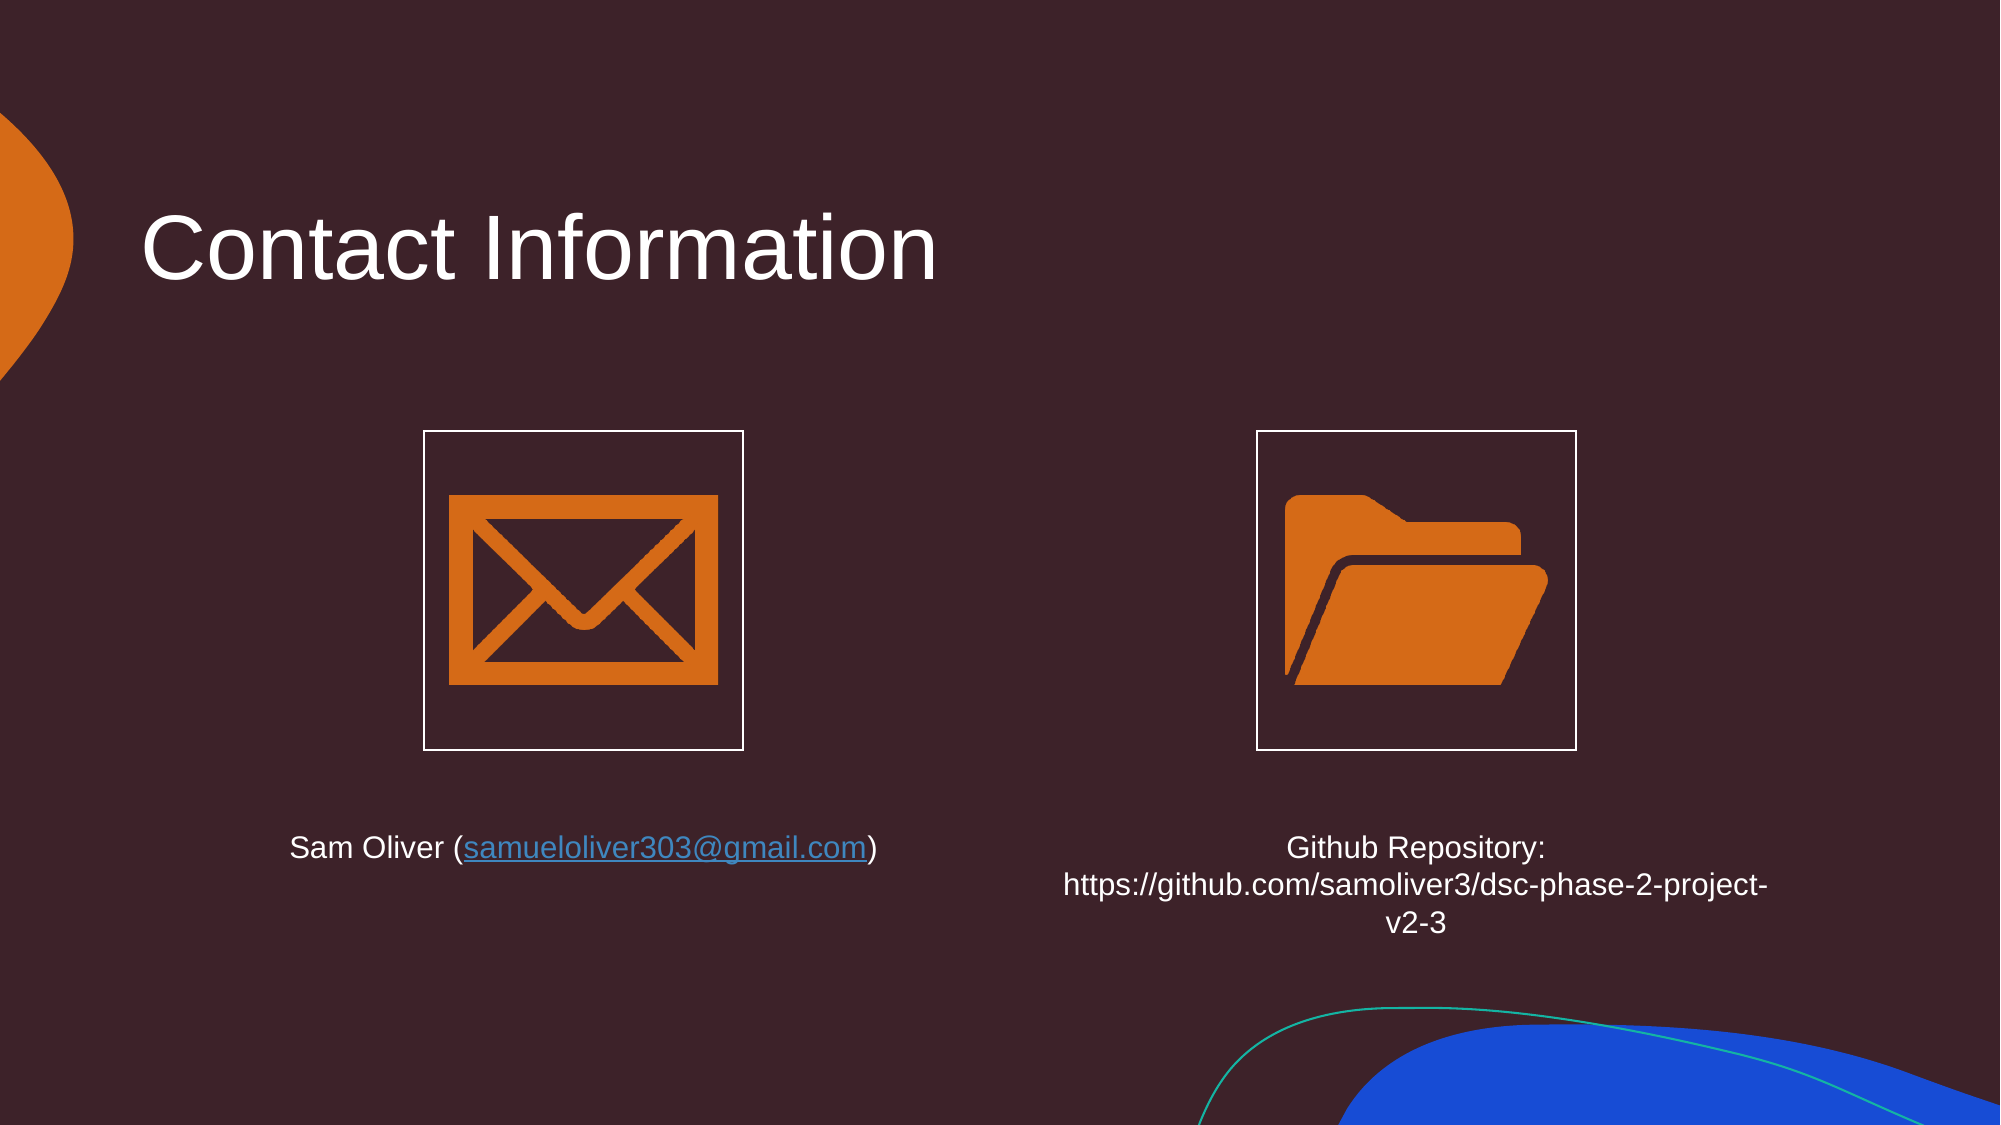

# Contact Information
Sam Oliver (samueloliver303@gmail.com)
Github Repository: https://github.com/samoliver3/dsc-phase-2-project-v2-3